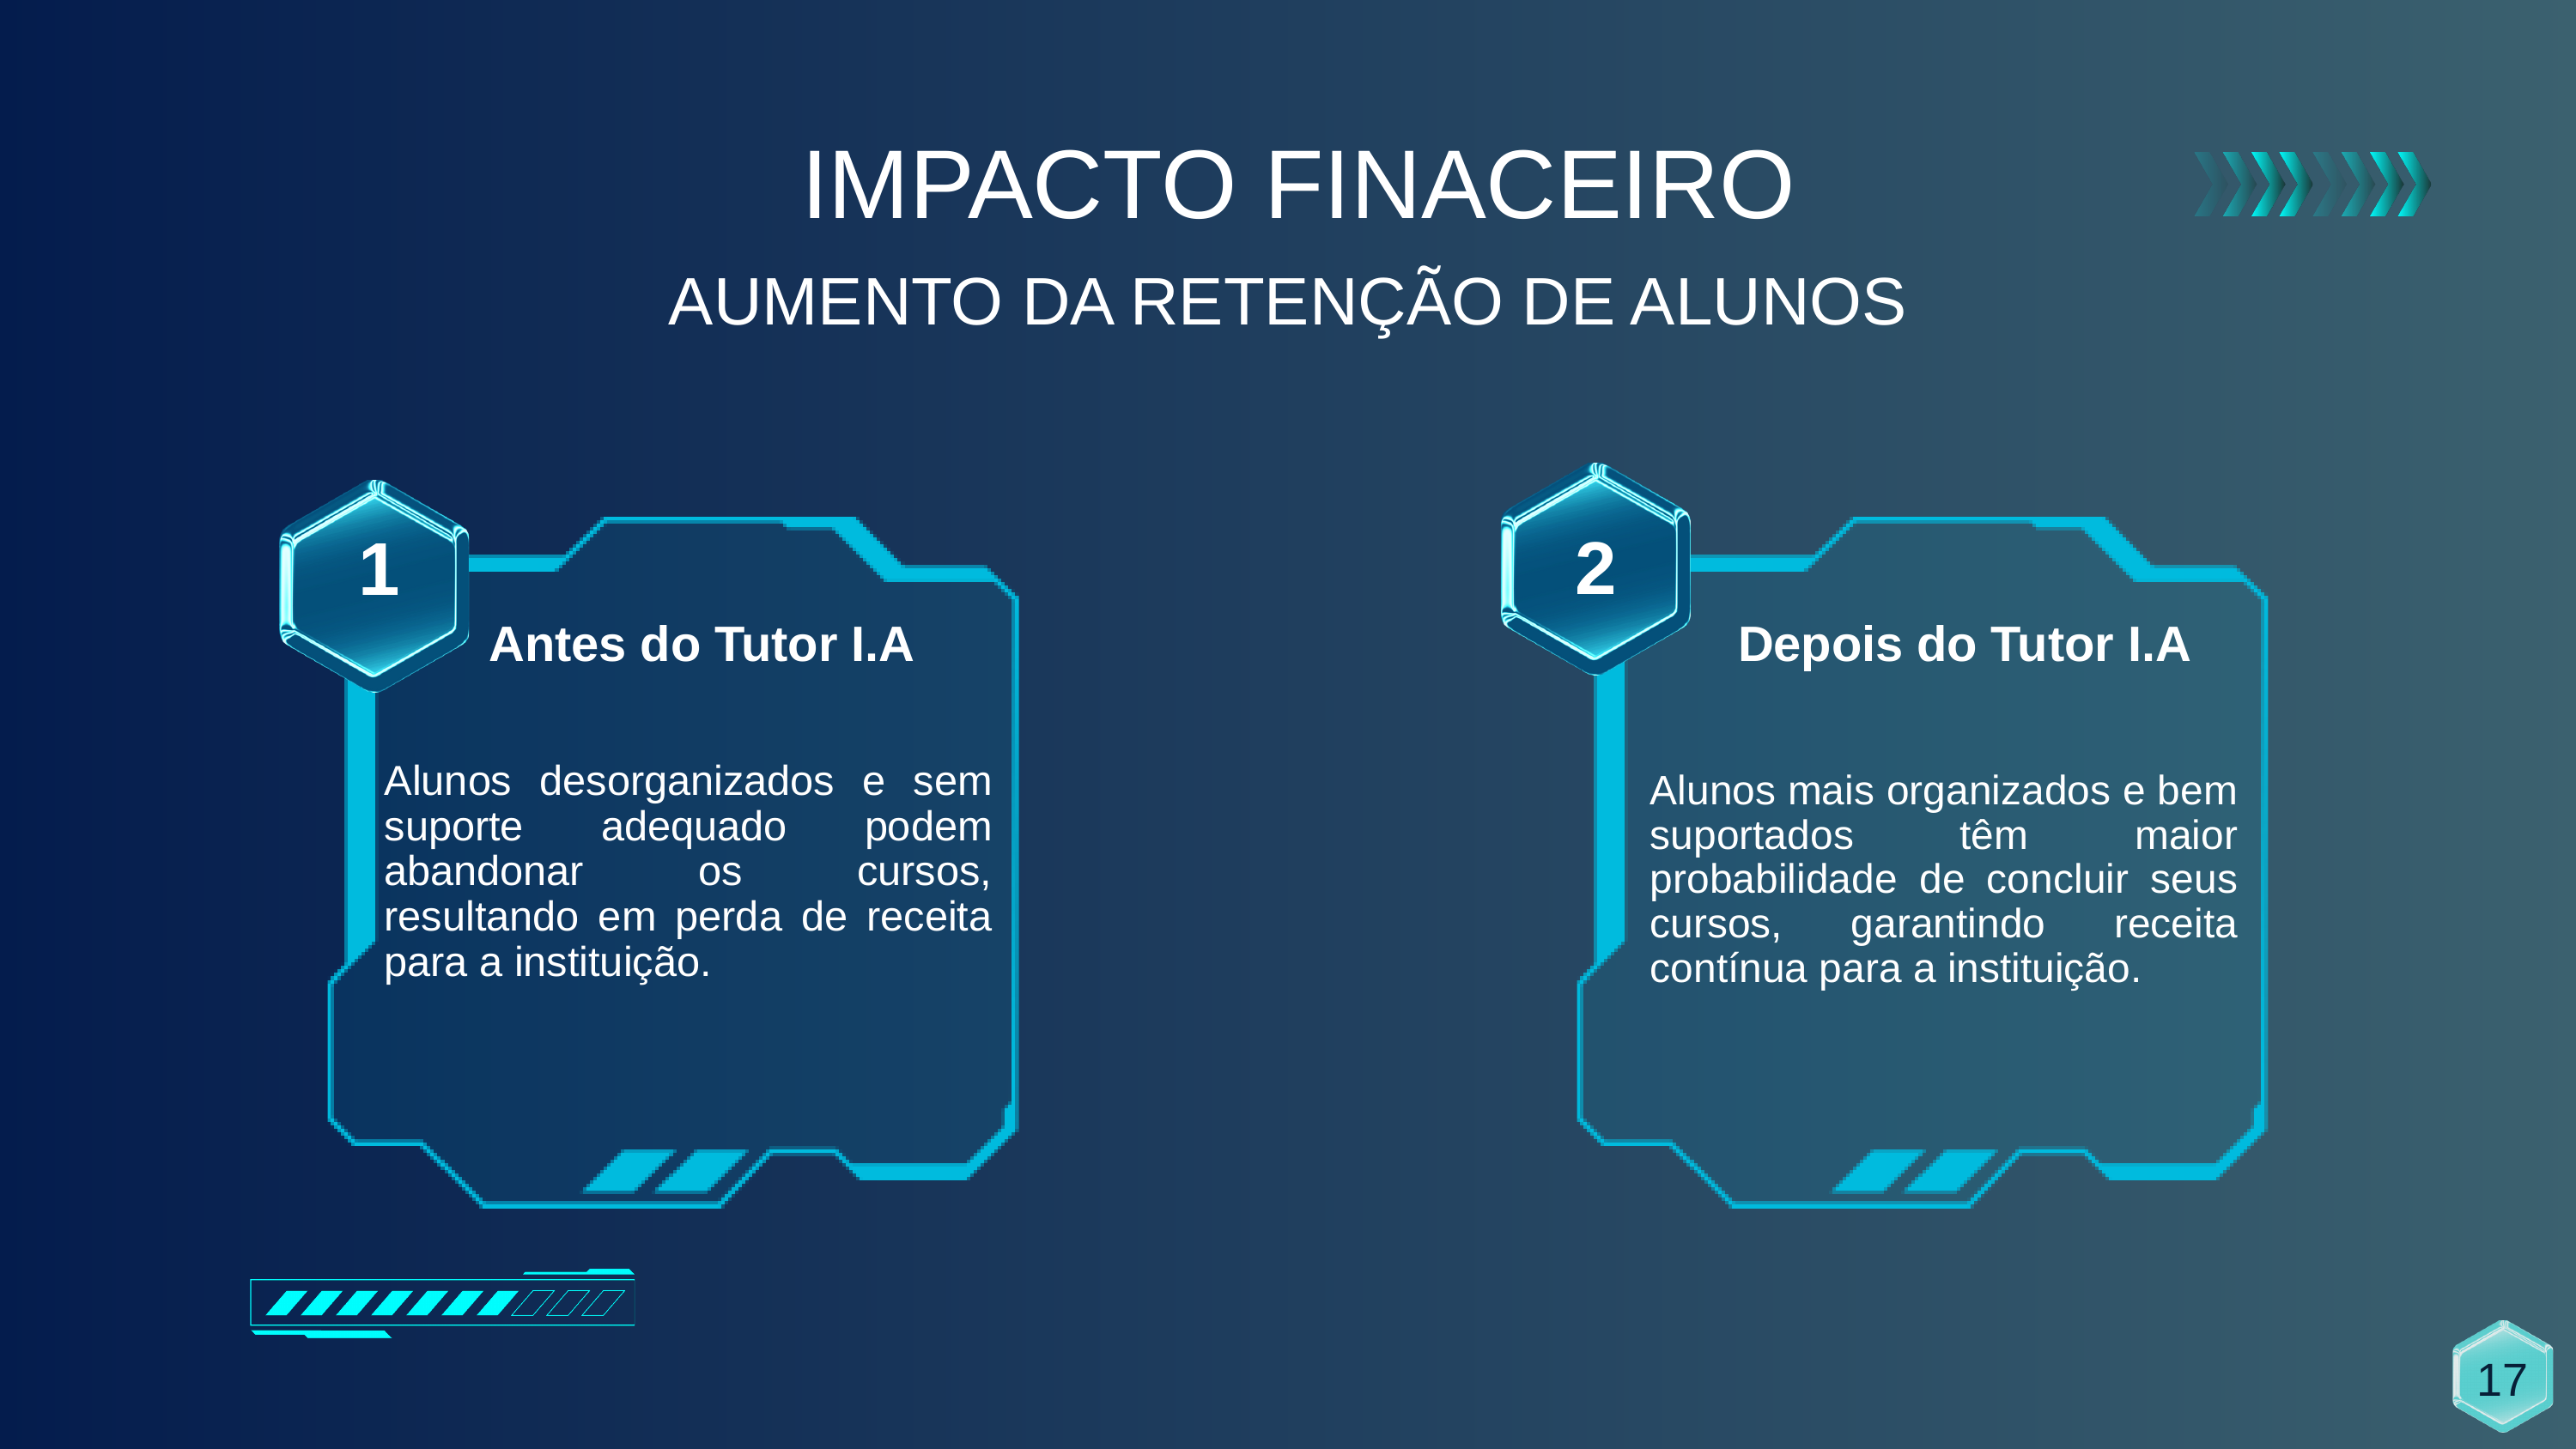

IMPACTO FINACEIRO

AUMENTO DA RETENÇÃO DE ALUNOS

2

1
Antes do Tutor I.A
Depois do Tutor I.A
Alunos desorganizados e sem suporte adequado podem abandonar os cursos, resultando em perda de receita para a instituição.
Alunos mais organizados e bem suportados têm maior probabilidade de concluir seus cursos, garantindo receita contínua para a instituição.

17